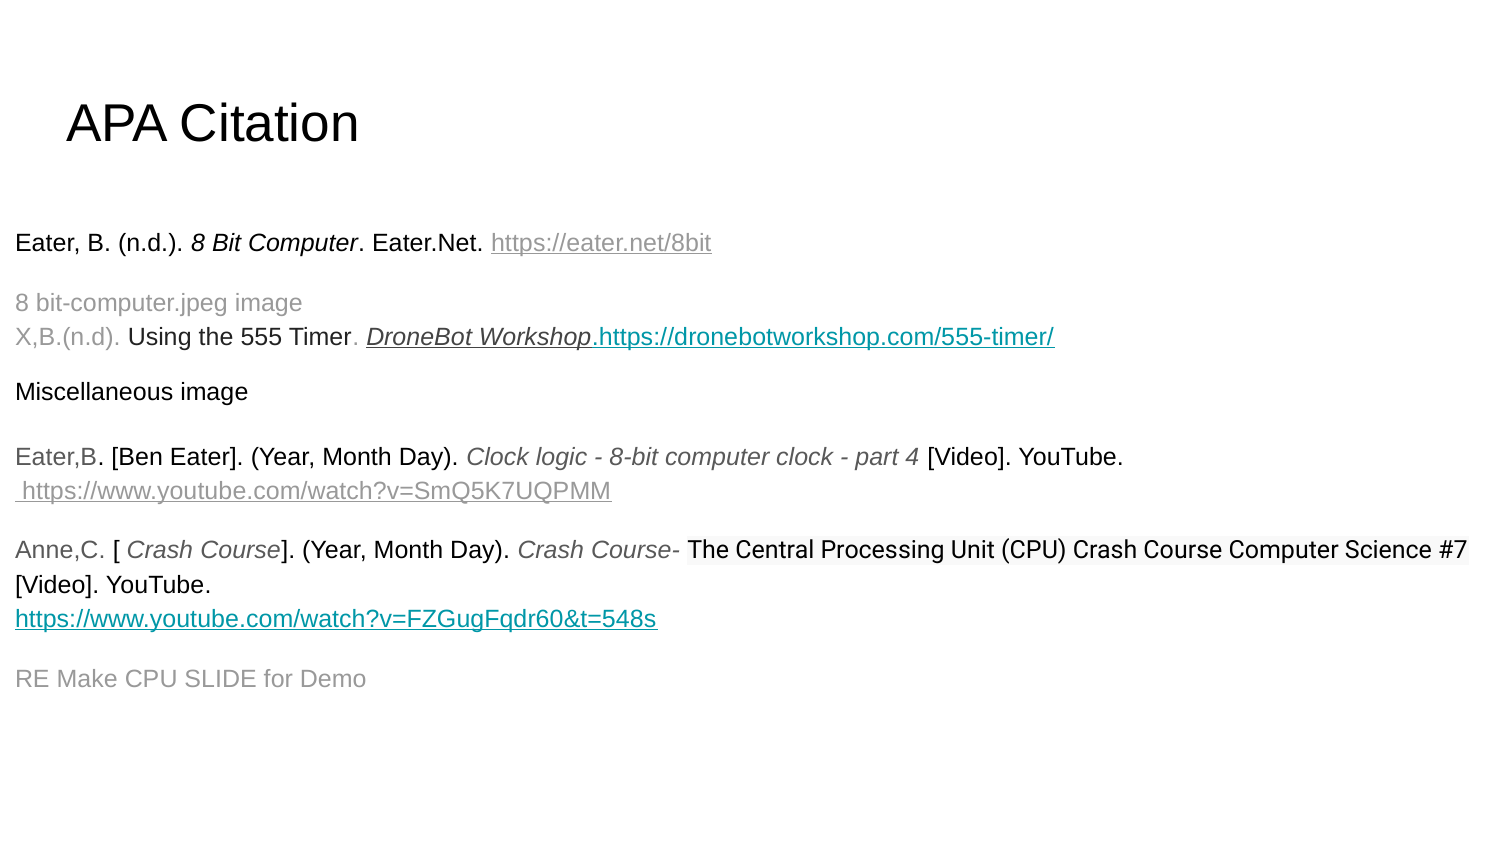

# APA Citation

Eater, B. (n.d.). 8 Bit Computer. Eater.Net. https://eater.net/8bit
8 bit-computer.jpeg image
X,B.(n.d). Using the 555 Timer. DroneBot Workshop.https://dronebotworkshop.com/555-timer/
Miscellaneous image

Eater,B. [Ben Eater]. (Year, Month Day). Clock logic - 8-bit computer clock - part 4 [Video]. YouTube.
 https://www.youtube.com/watch?v=SmQ5K7UQPMM
Anne,C. [ Crash Course]. (Year, Month Day). Crash Course- The Central Processing Unit (CPU) Crash Course Computer Science #7 [Video]. YouTube.
https://www.youtube.com/watch?v=FZGugFqdr60&t=548s
RE Make CPU SLIDE for Demo